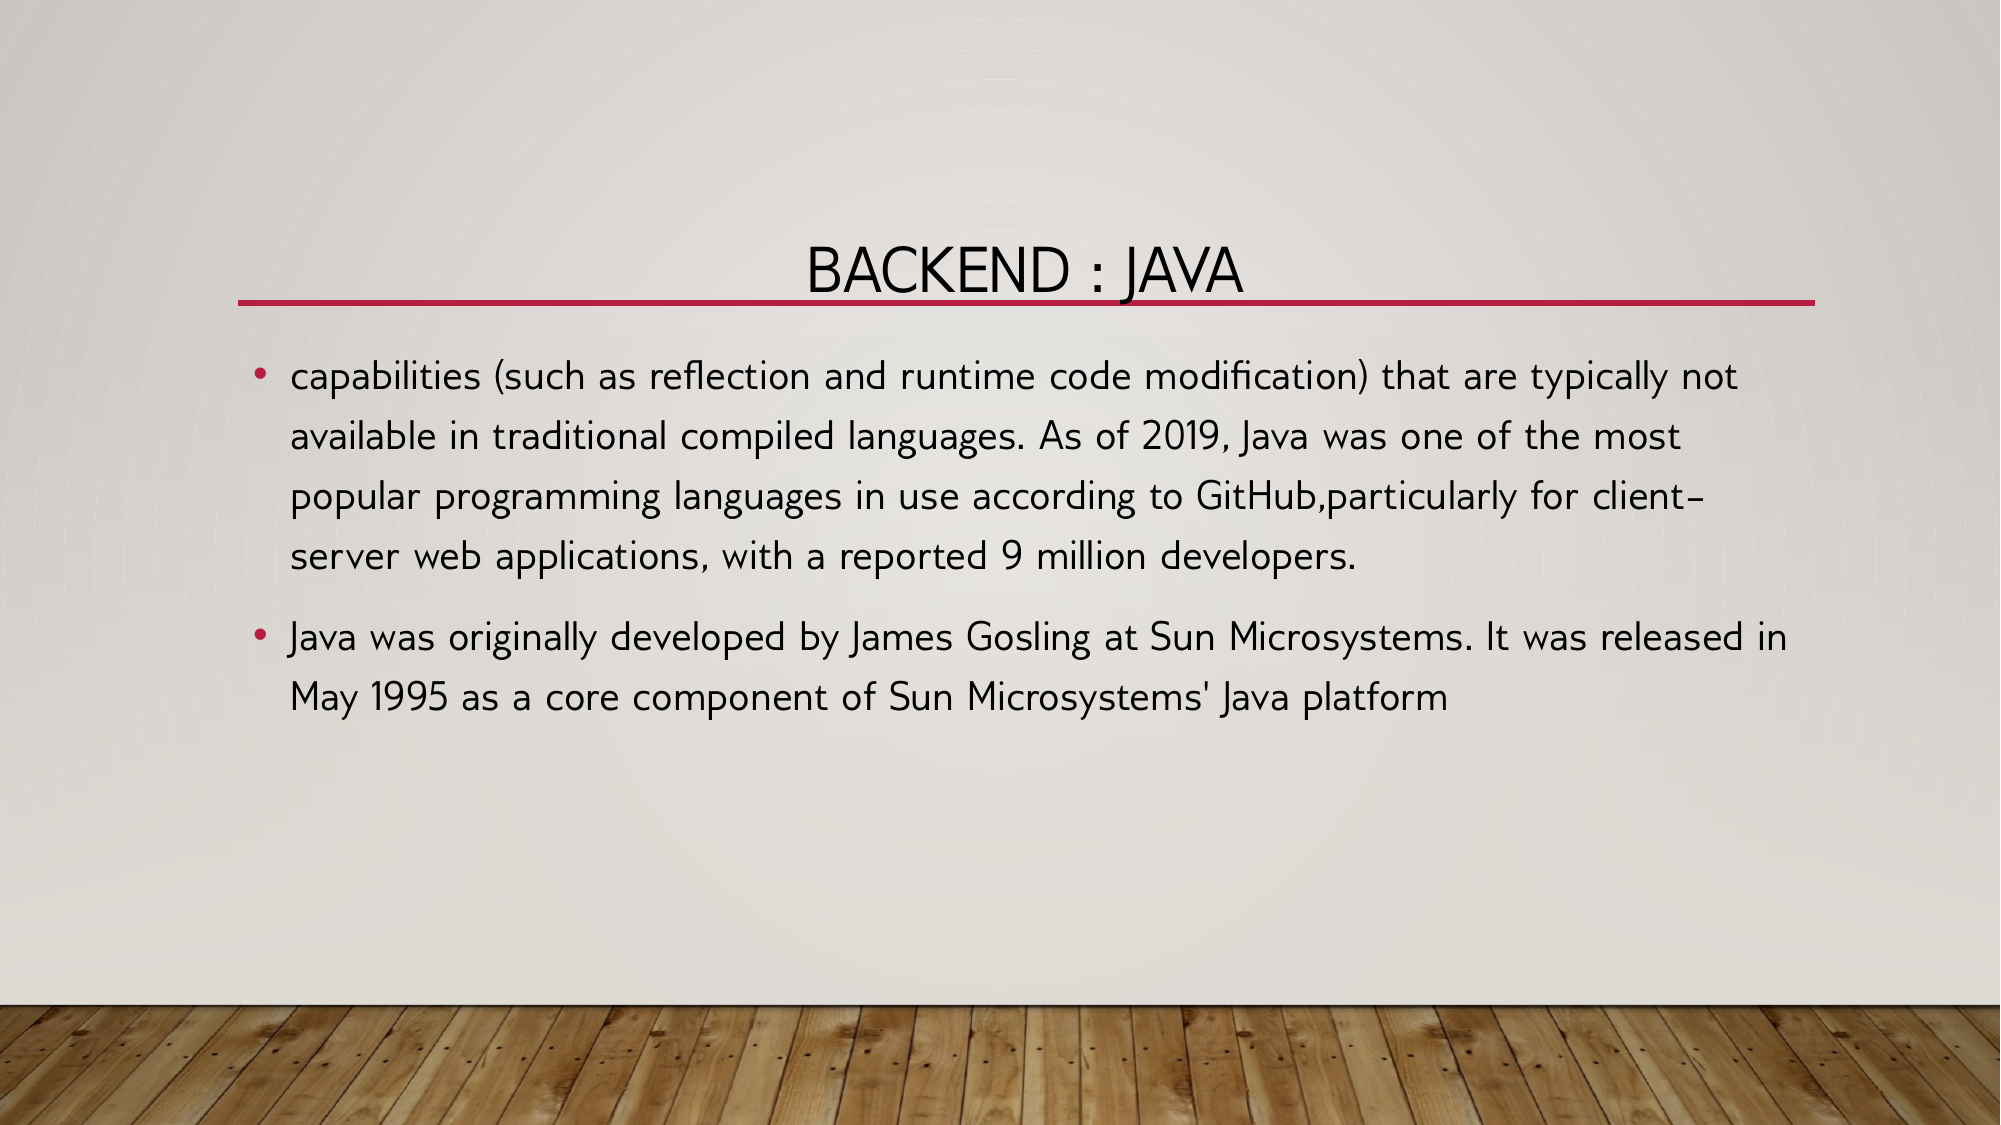

# BACKEND : JAVA
capabilities (such as reflection and runtime code modification) that are typically not available in traditional compiled languages. As of 2019, Java was one of the most popular programming languages in use according to GitHub,particularly for client–server web applications, with a reported 9 million developers.
Java was originally developed by James Gosling at Sun Microsystems. It was released in May 1995 as a core component of Sun Microsystems' Java platform